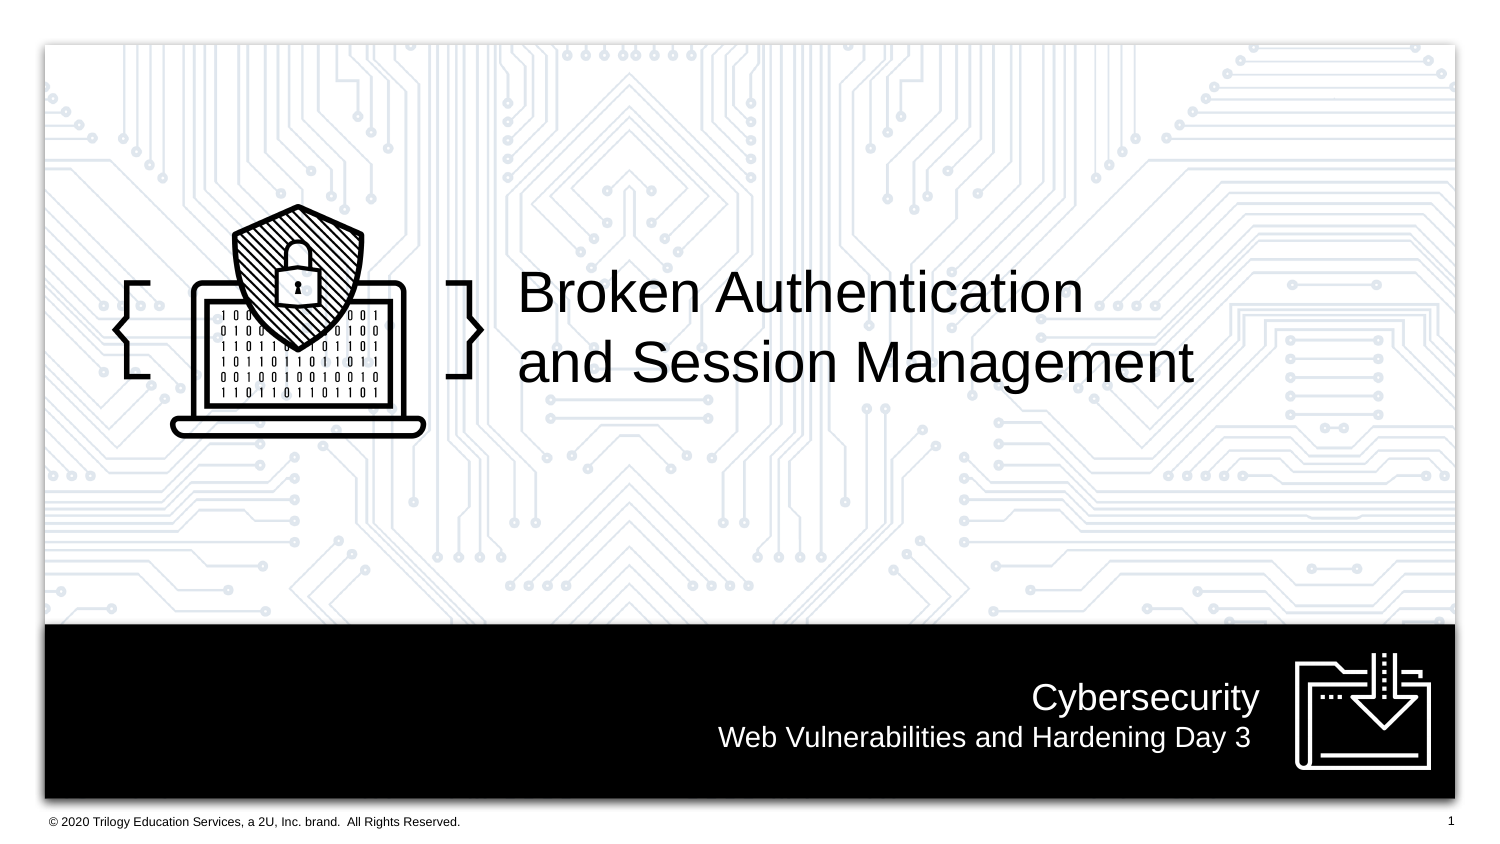

Broken Authentication
and Session Management

# Web Vulnerabilities and Hardening Day 3
1